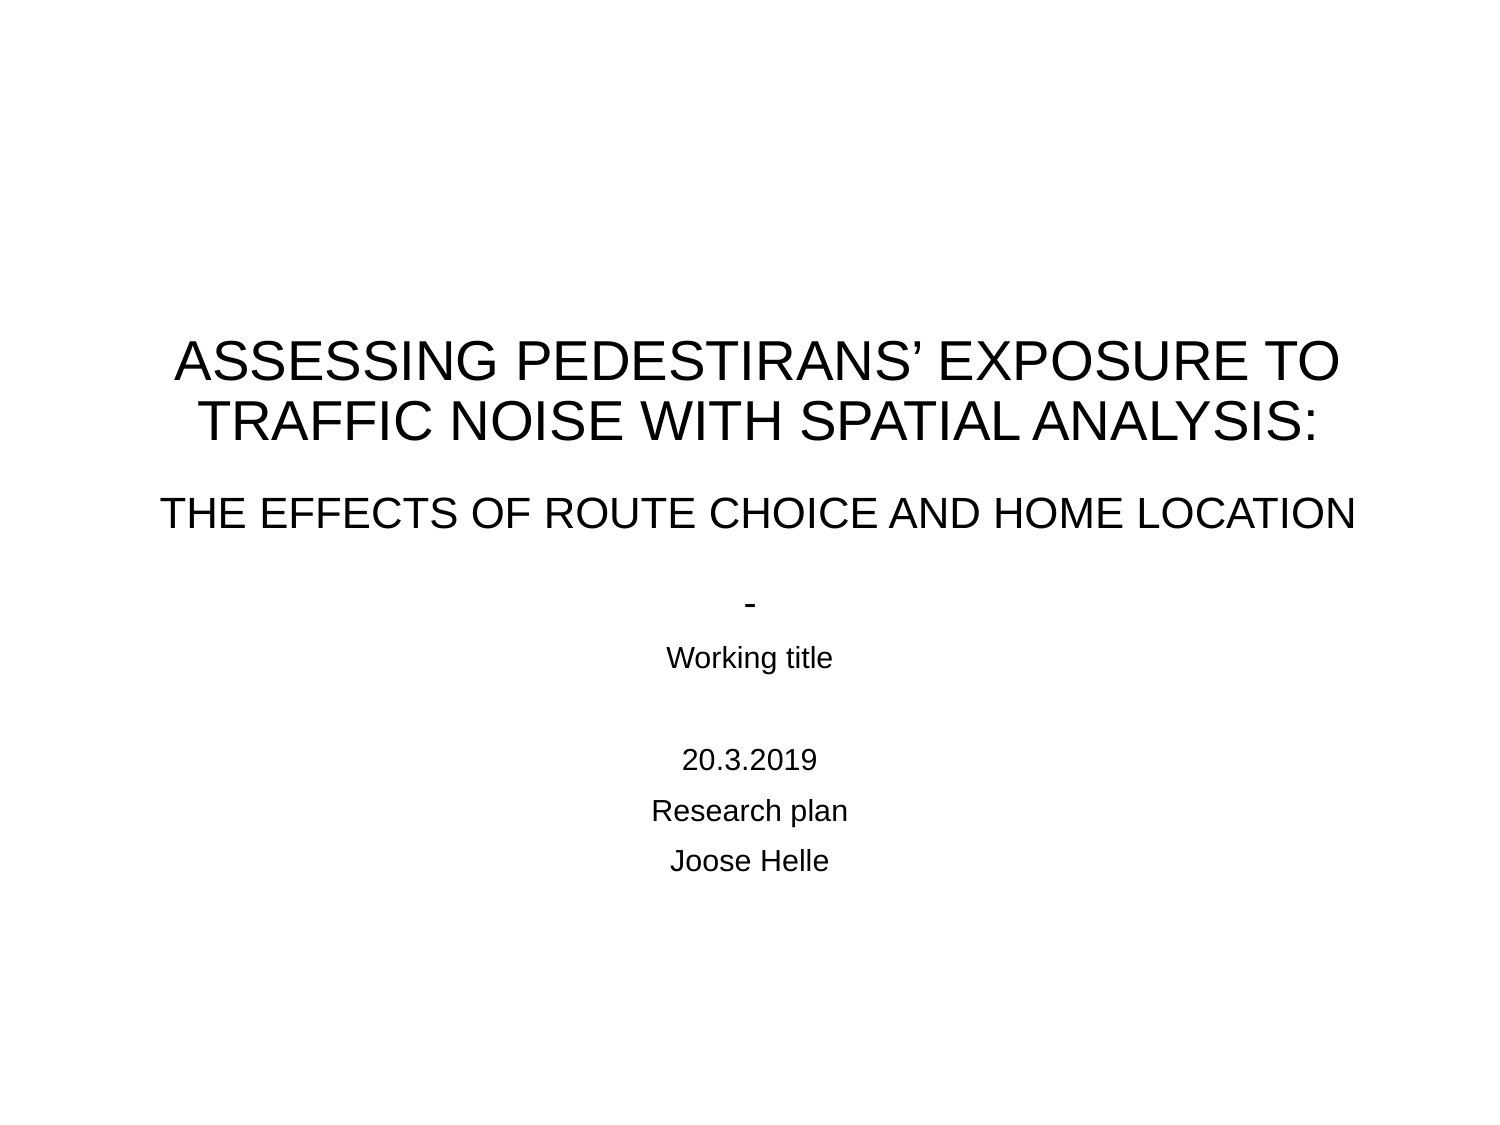

# ASSESSING PEDESTIRANS’ EXPOSURE TO TRAFFIC NOISE WITH SPATIAL ANALYSIS:
THE EFFECTS OF ROUTE CHOICE AND HOME LOCATION
-
Working title

20.3.2019
Research plan
Joose Helle